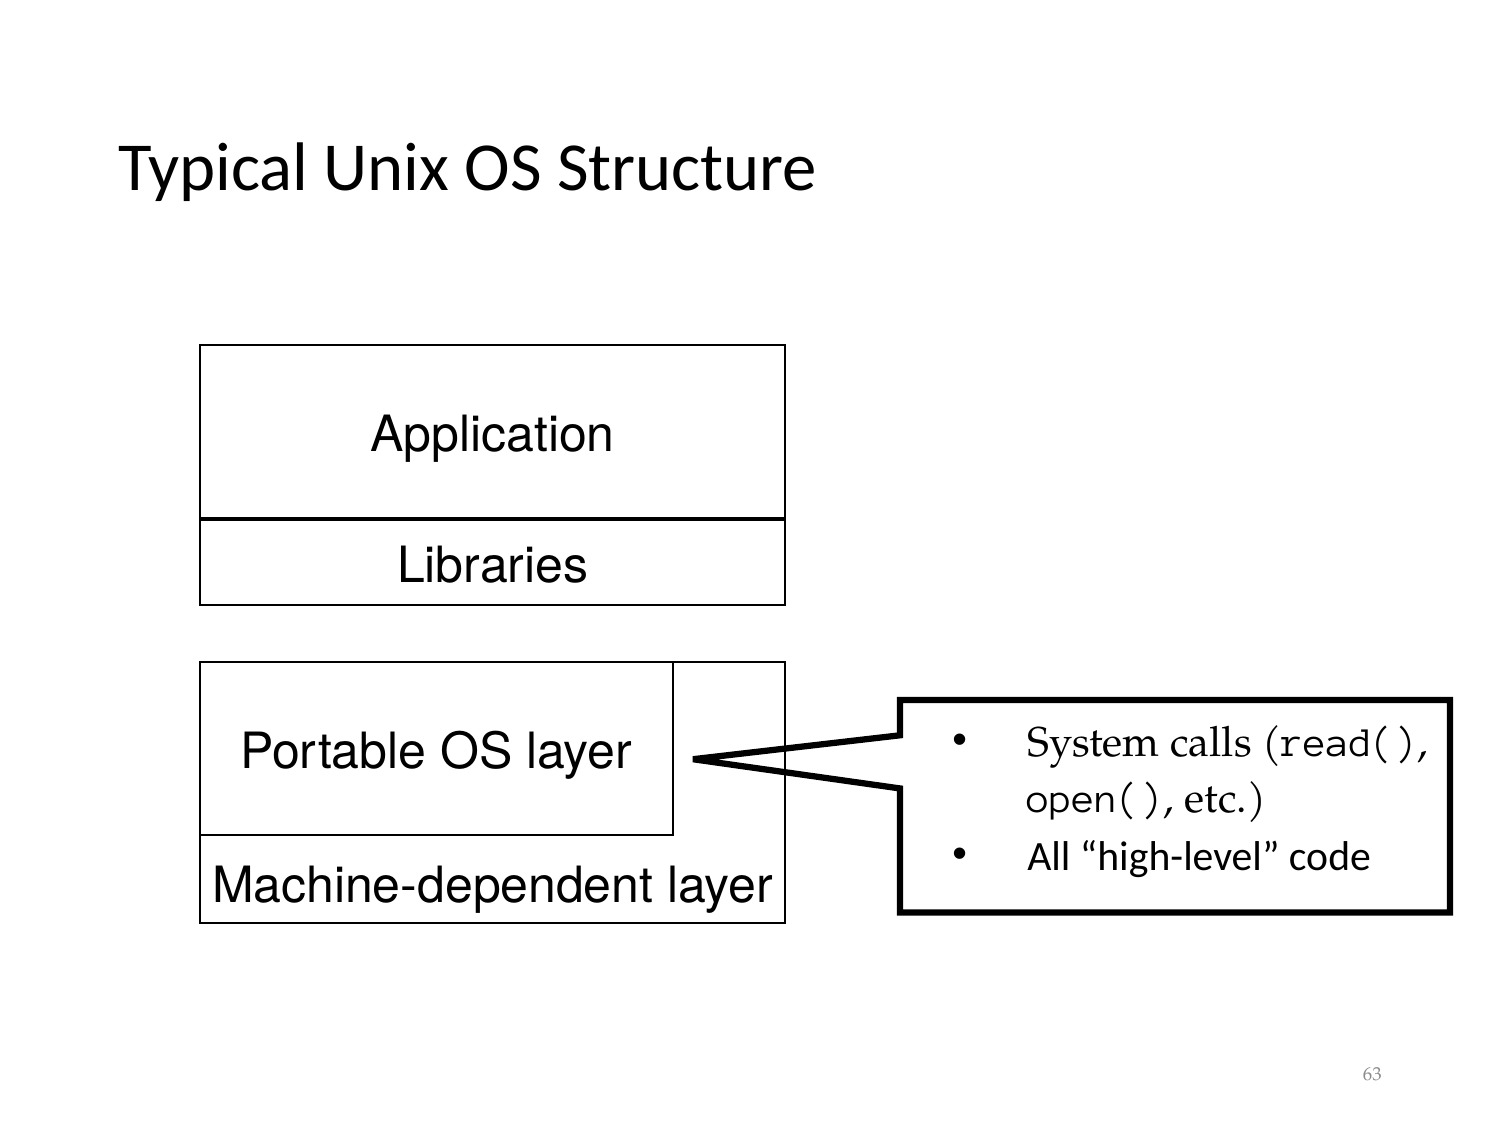

# Typical Unix OS Structure
Application
Libraries

Machine-dependent layer
Portable OS layer
System calls (read(), open(), etc.)
All “high-level” code
63